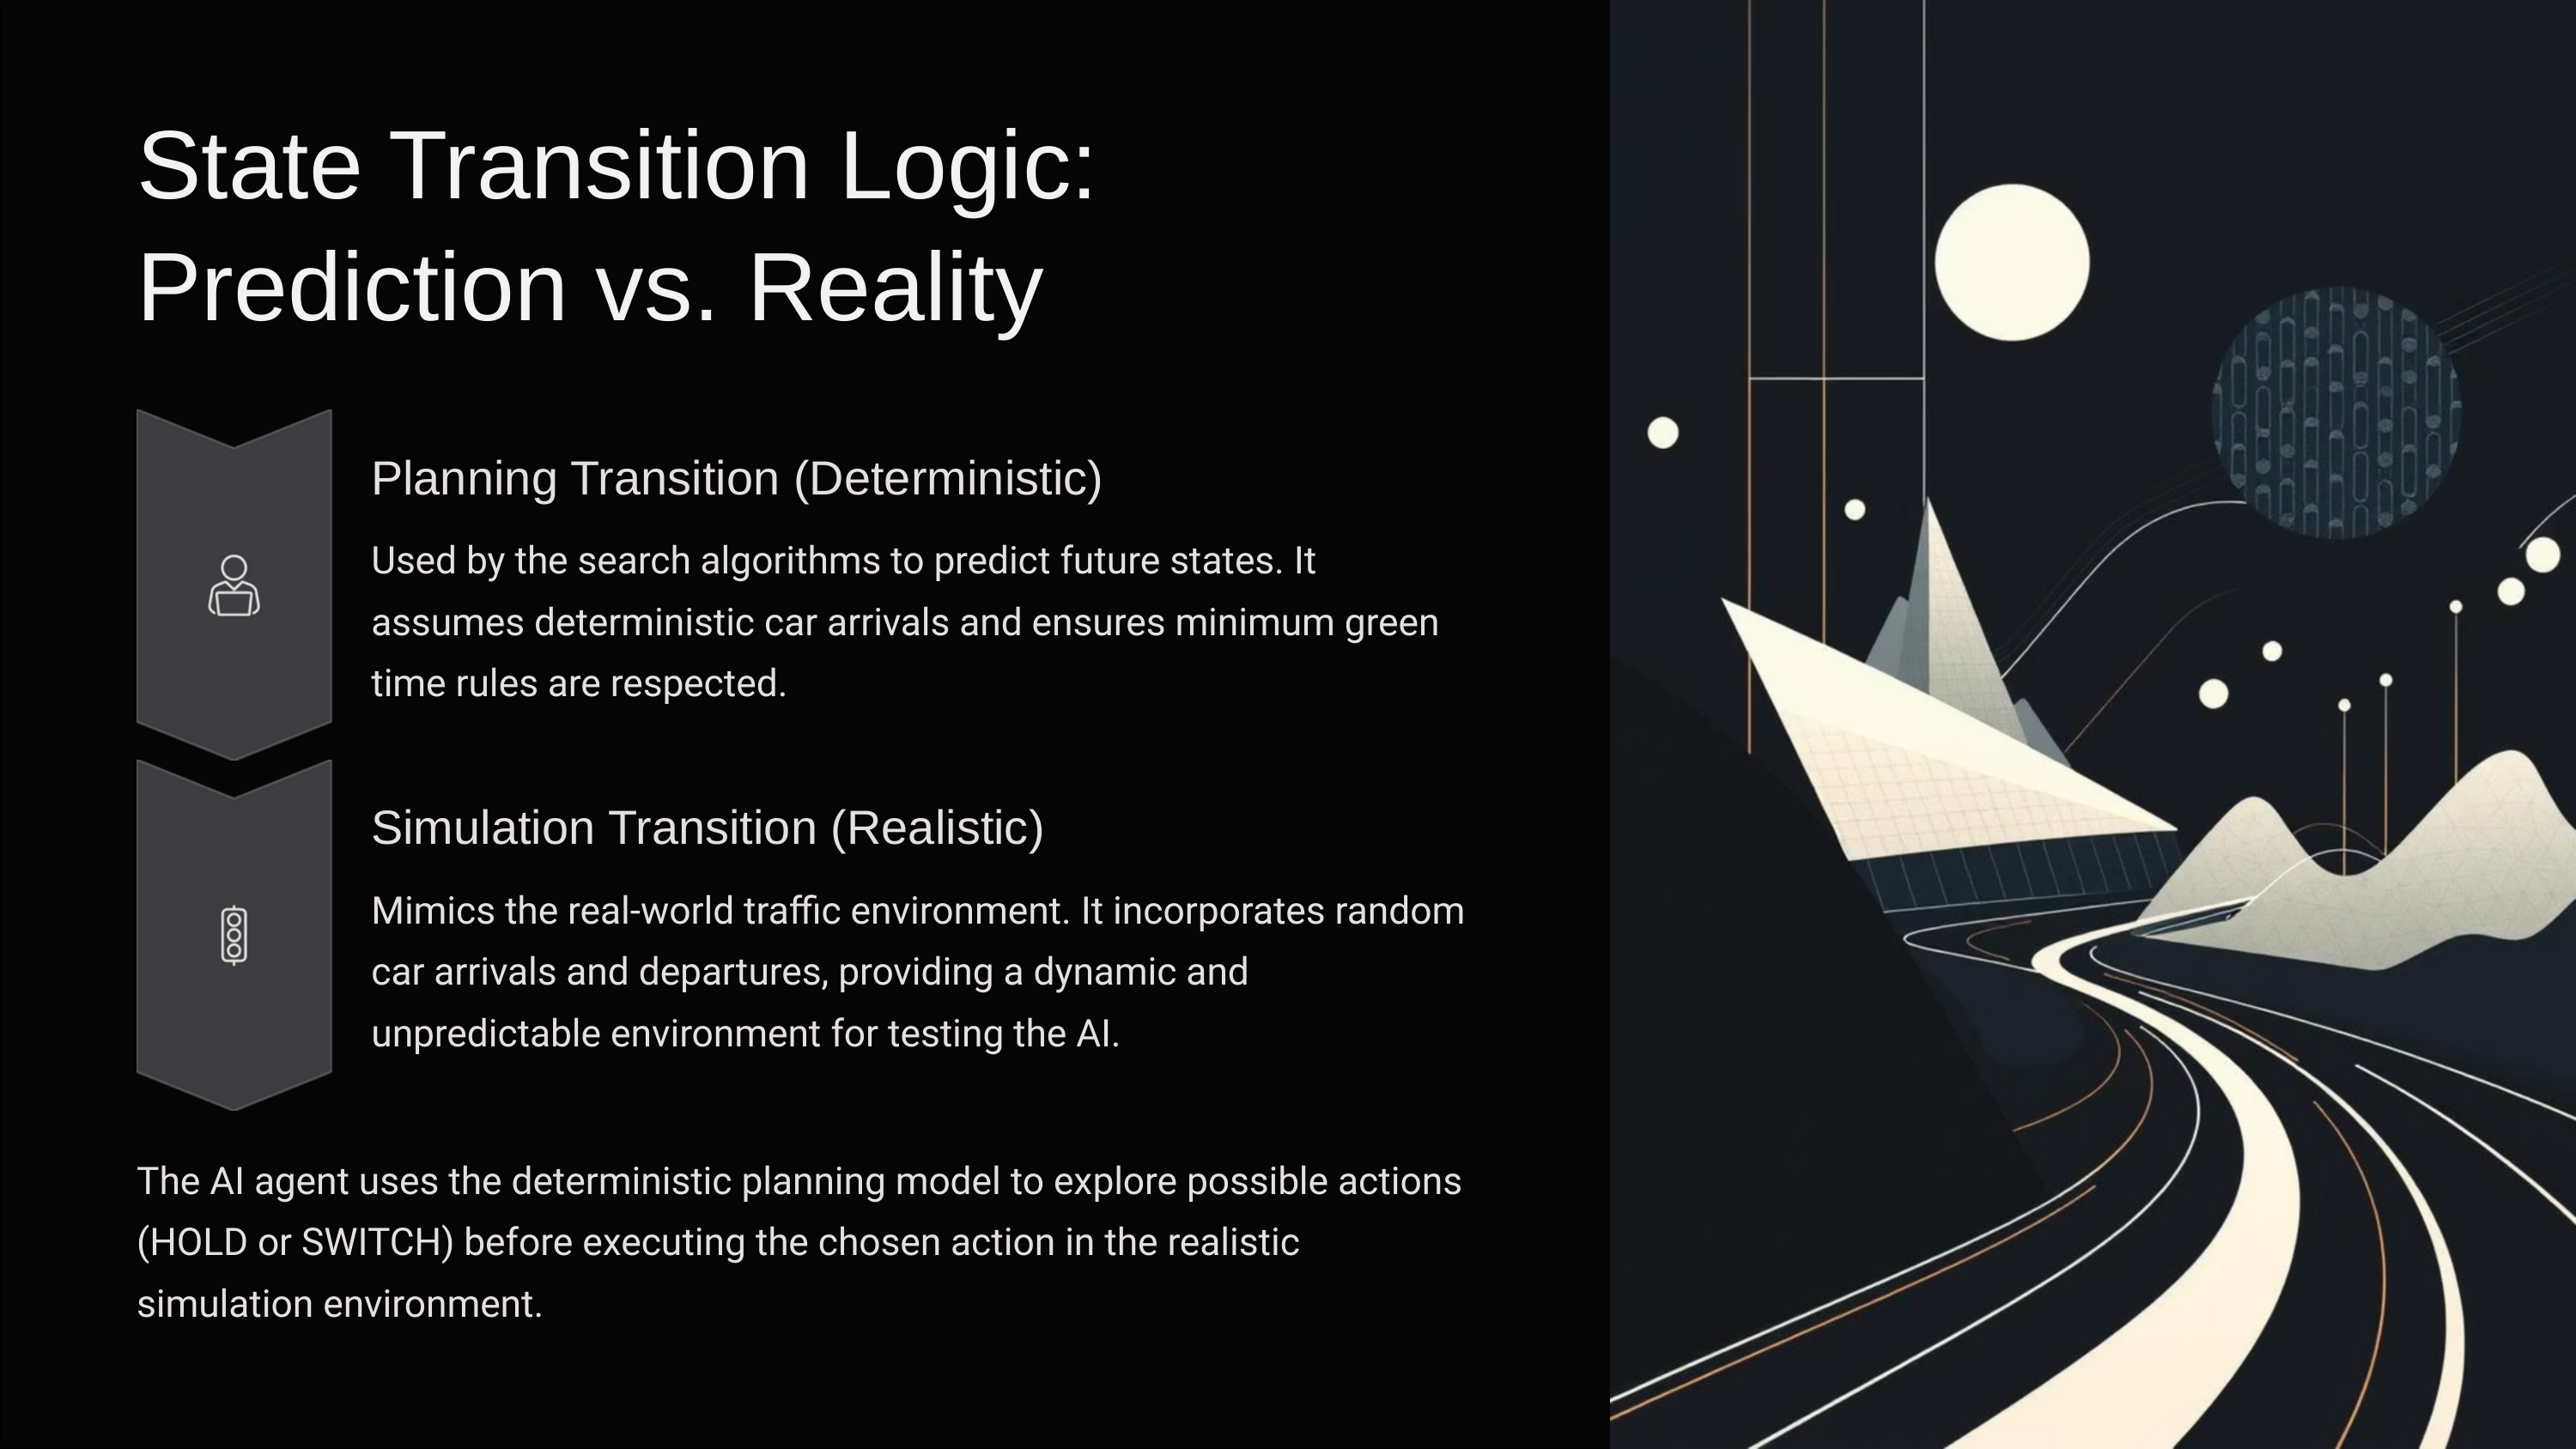

State Transition Logic: Prediction vs. Reality

Planning Transition (Deterministic)
Used by the search algorithms to predict future states. It assumes deterministic car arrivals and ensures minimum green time rules are respected.

Simulation Transition (Realistic)
Mimics the real-world traffic environment. It incorporates random car arrivals and departures, providing a dynamic and unpredictable environment for testing the AI.
The AI agent uses the deterministic planning model to explore possible actions (HOLD or SWITCH) before executing the chosen action in the realistic simulation environment.